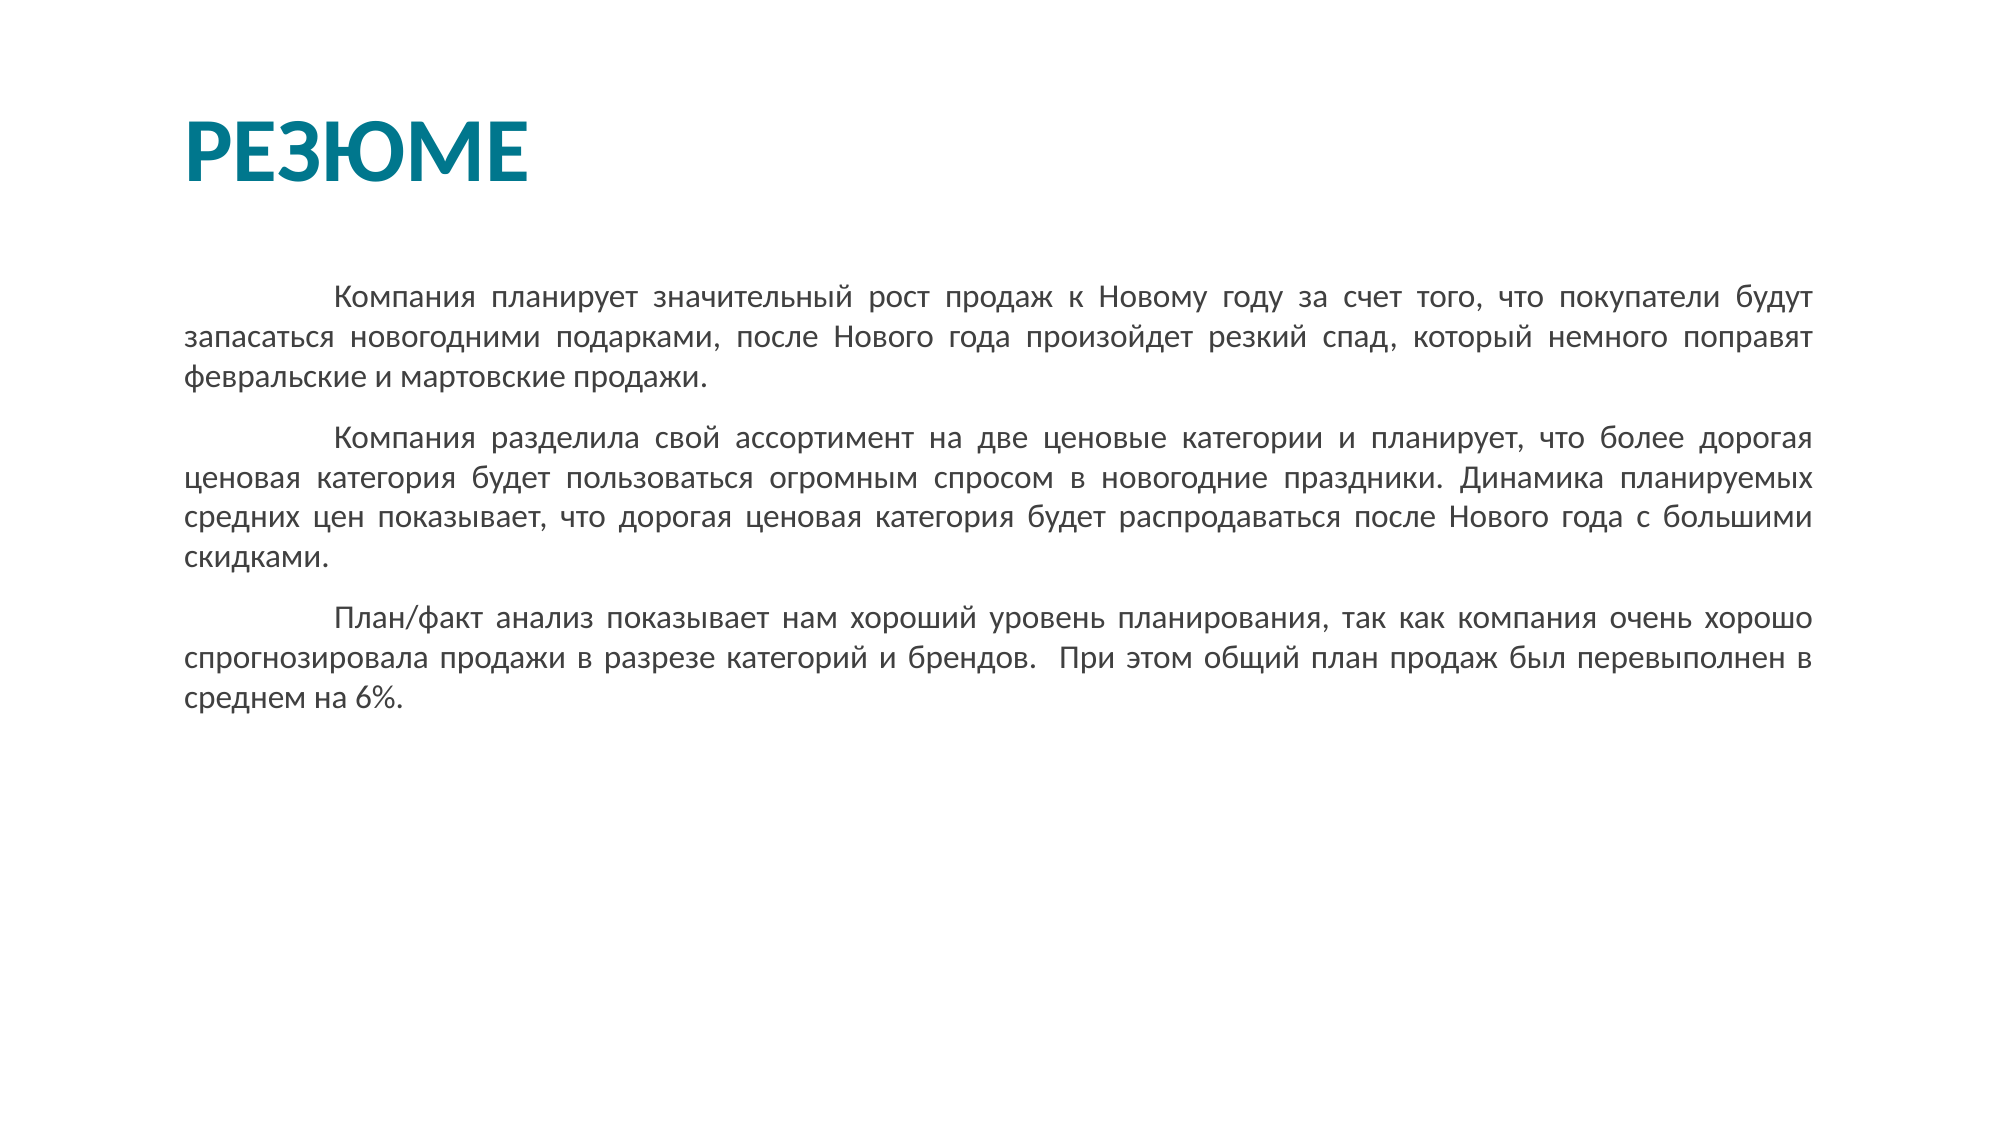

# рЕЗЮМЕ
	Компания планирует значительный рост продаж к Новому году за счет того, что покупатели будут запасаться новогодними подарками, после Нового года произойдет резкий спад, который немного поправят февральские и мартовские продажи.
	Компания разделила свой ассортимент на две ценовые категории и планирует, что более дорогая ценовая категория будет пользоваться огромным спросом в новогодние праздники. Динамика планируемых средних цен показывает, что дорогая ценовая категория будет распродаваться после Нового года с большими скидками.
	План/факт анализ показывает нам хороший уровень планирования, так как компания очень хорошо спрогнозировала продажи в разрезе категорий и брендов.  При этом общий план продаж был перевыполнен в среднем на 6%.